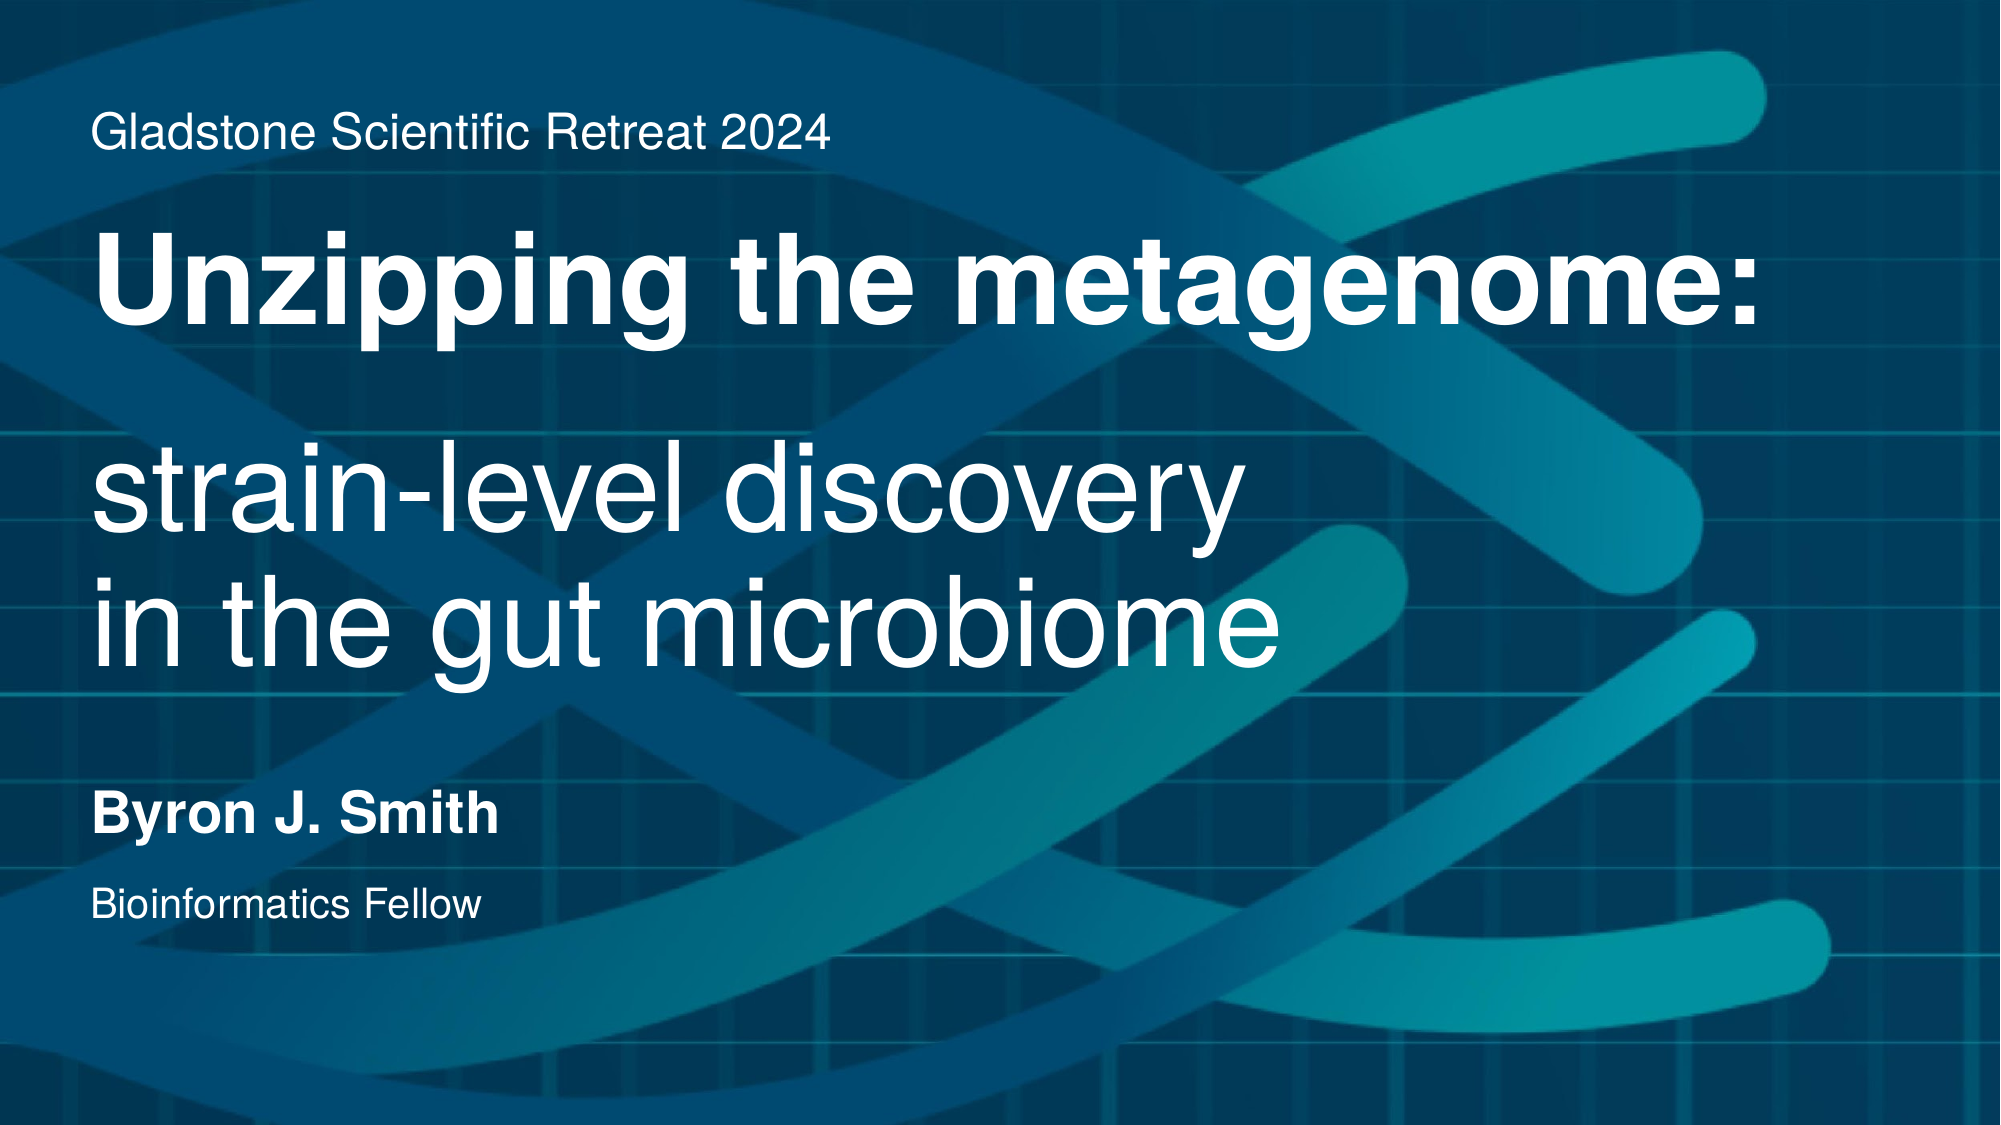

# Unzipping the metagenome:
strain-level discovery
in the gut microbiome
Byron J. Smith
Bioinformatics Fellow